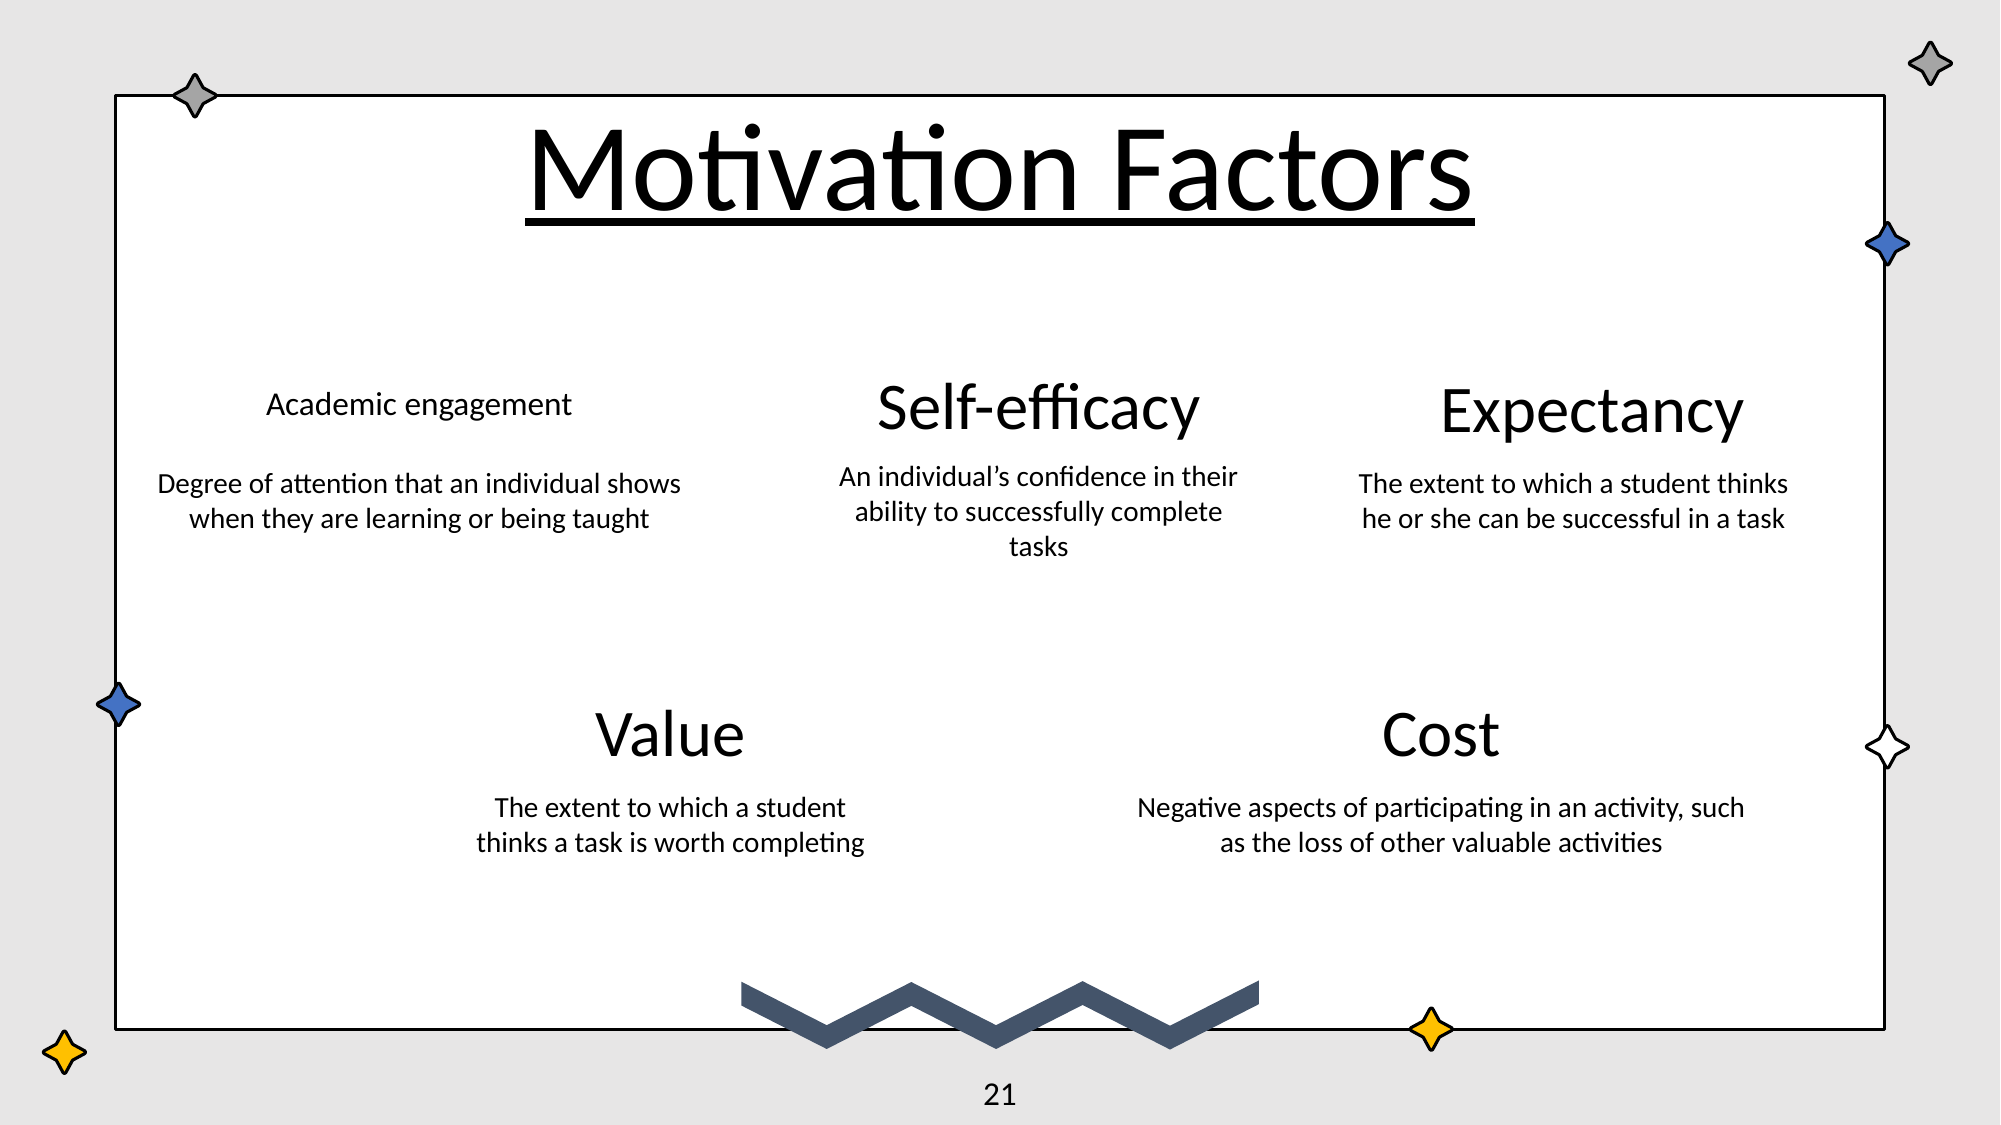

Motivation Factors
# Academic engagement
Self-efficacy
Expectancy
Degree of attention that an individual shows when they are learning or being taught
The extent to which a student thinks he or she can be successful in a task
An individual’s confidence in their ability to successfully complete tasks
Value
Cost

The extent to which a student thinks a task is worth completing
Negative aspects of participating in an activity, such as the loss of other valuable activities
21